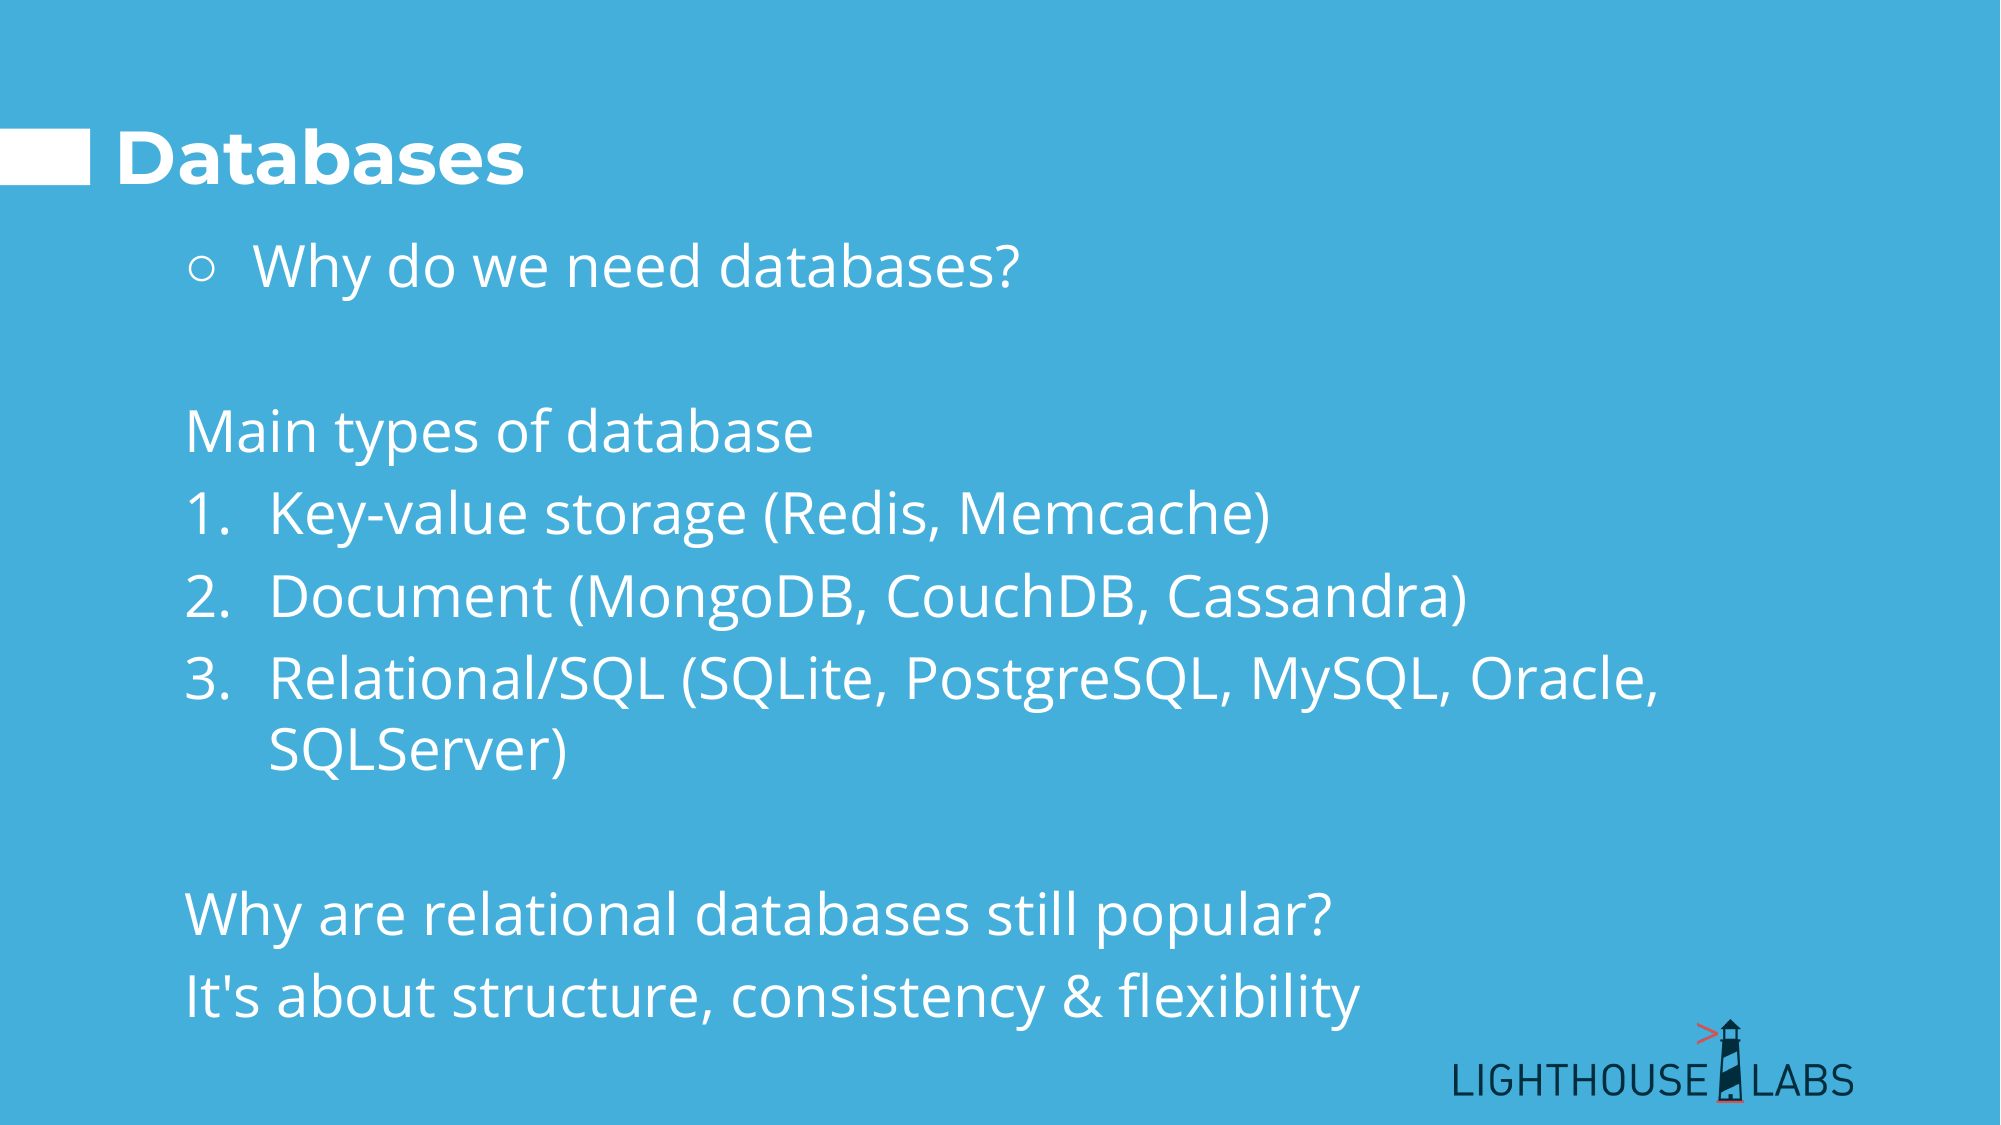

# Databases
Why do we need databases?

Main types of database
Key-value storage (Redis, Memcache)
Document (MongoDB, CouchDB, Cassandra)
Relational/SQL (SQLite, PostgreSQL, MySQL, Oracle, SQLServer)

Why are relational databases still popular?
It's about structure, consistency & flexibility